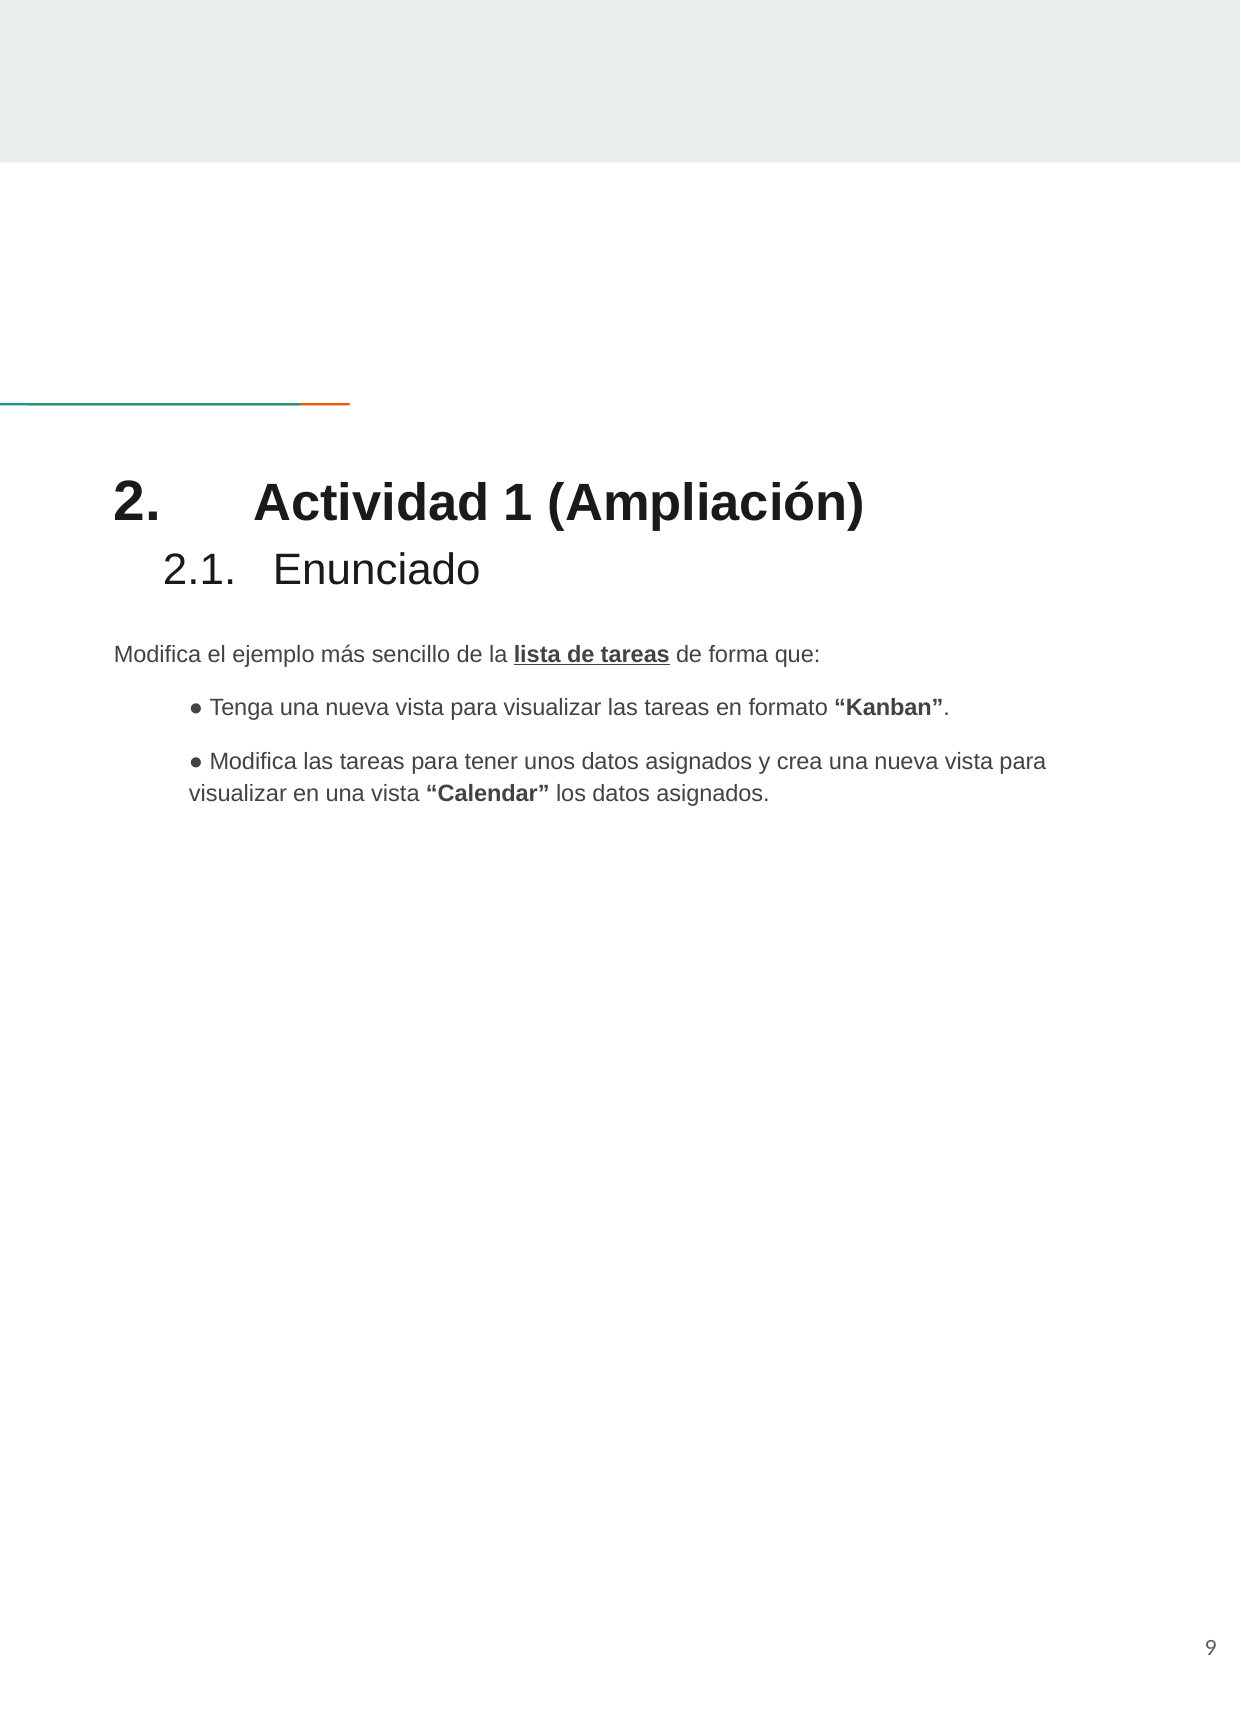

# 2.	Actividad 1 (Ampliación)
    2.1.   Enunciado
Modifica el ejemplo más sencillo de la lista de tareas de forma que:
● Tenga una nueva vista para visualizar las tareas en formato “Kanban”.
● Modifica las tareas para tener unos datos asignados y crea una nueva vista para visualizar en una vista “Calendar” los datos asignados.

9